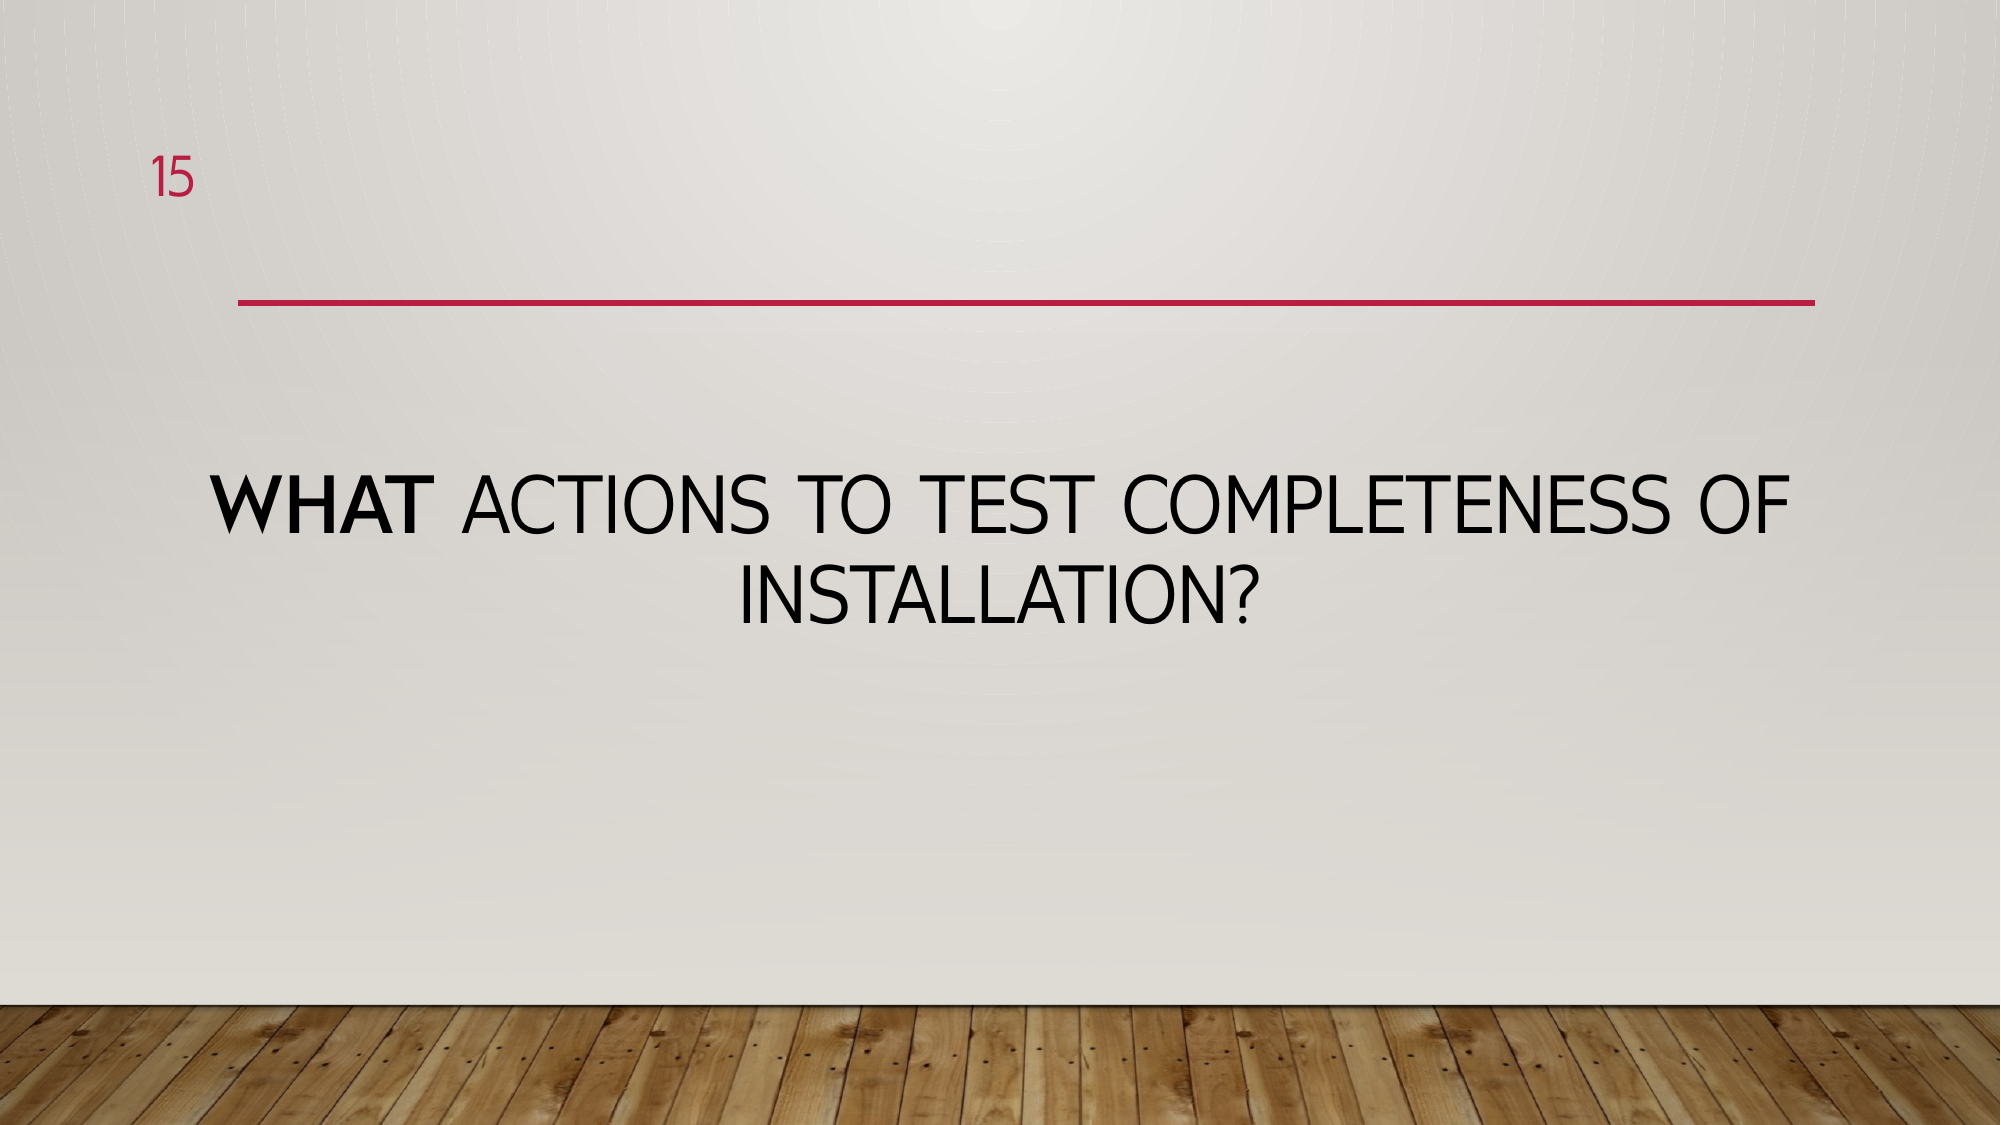

15
# What Actions to Test Completeness of Installation?